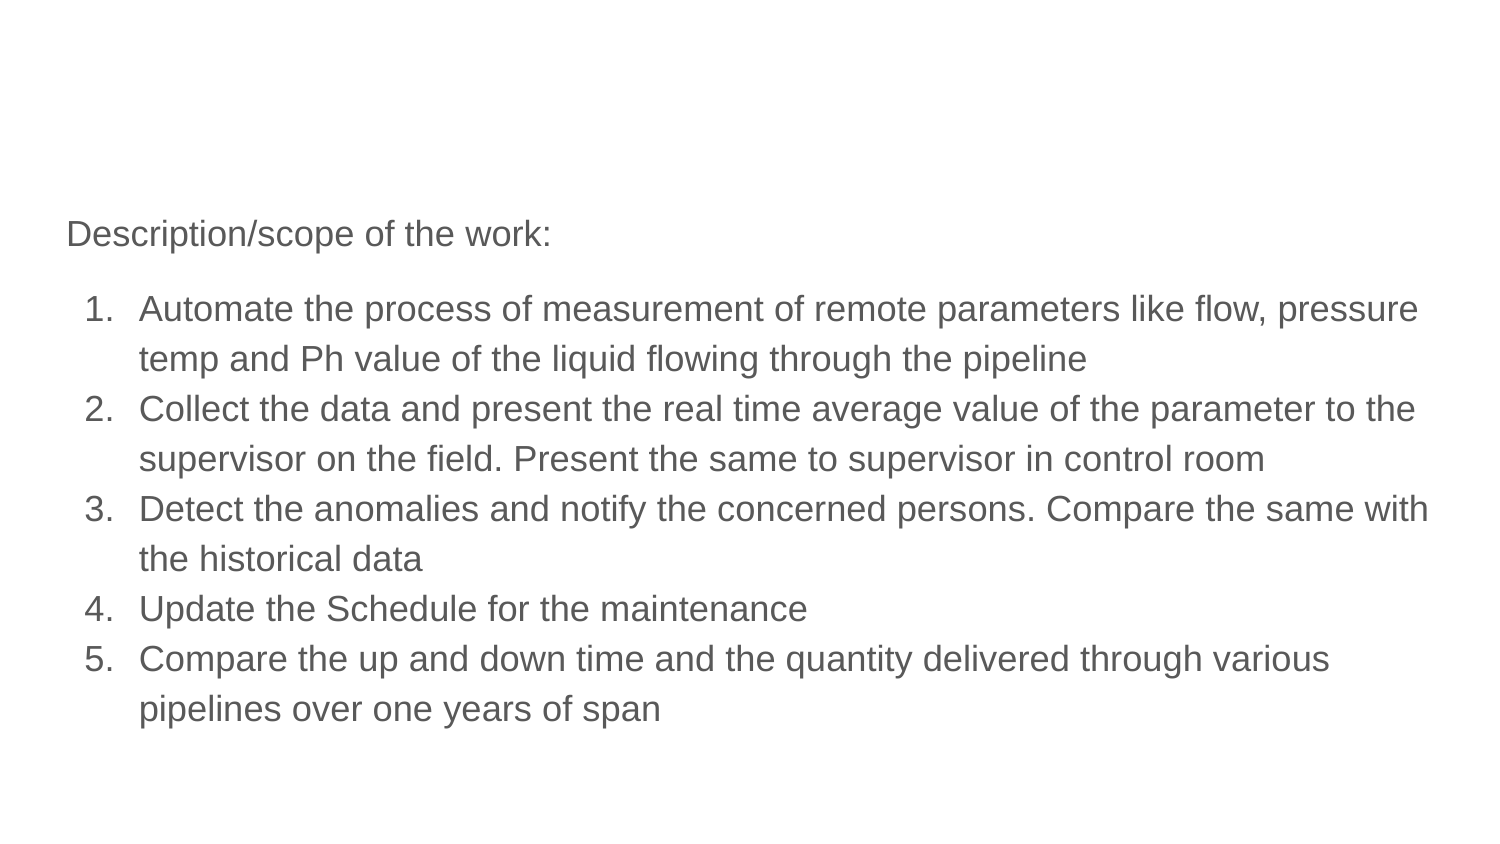

#
Description/scope of the work:
Automate the process of measurement of remote parameters like flow, pressure temp and Ph value of the liquid flowing through the pipeline
Collect the data and present the real time average value of the parameter to the supervisor on the field. Present the same to supervisor in control room
Detect the anomalies and notify the concerned persons. Compare the same with the historical data
Update the Schedule for the maintenance
Compare the up and down time and the quantity delivered through various pipelines over one years of span